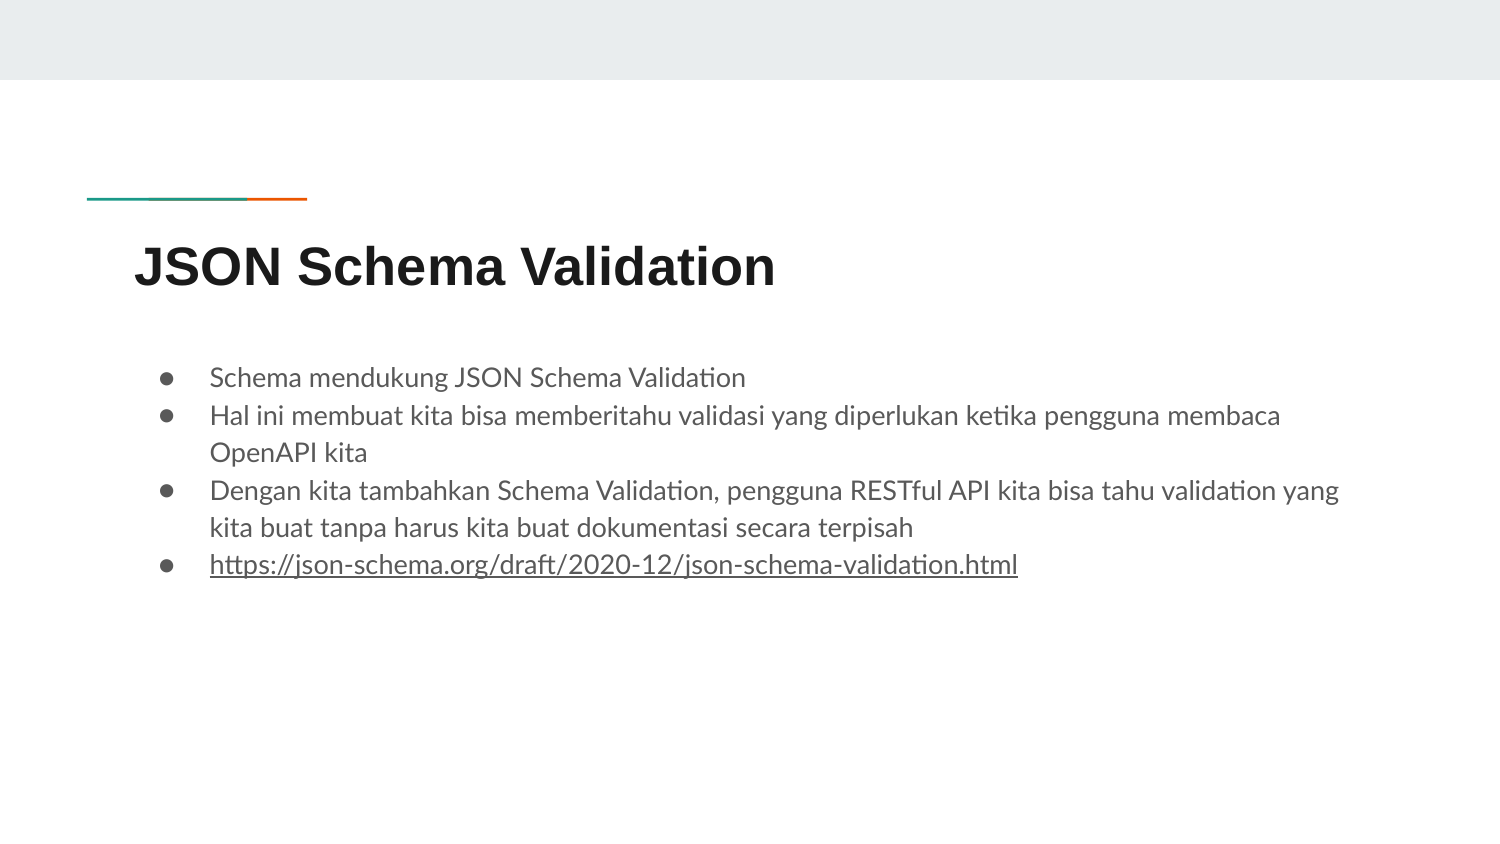

# JSON Schema Validation
Schema mendukung JSON Schema Validation
Hal ini membuat kita bisa memberitahu validasi yang diperlukan ketika pengguna membaca OpenAPI kita
Dengan kita tambahkan Schema Validation, pengguna RESTful API kita bisa tahu validation yang kita buat tanpa harus kita buat dokumentasi secara terpisah
https://json-schema.org/draft/2020-12/json-schema-validation.html